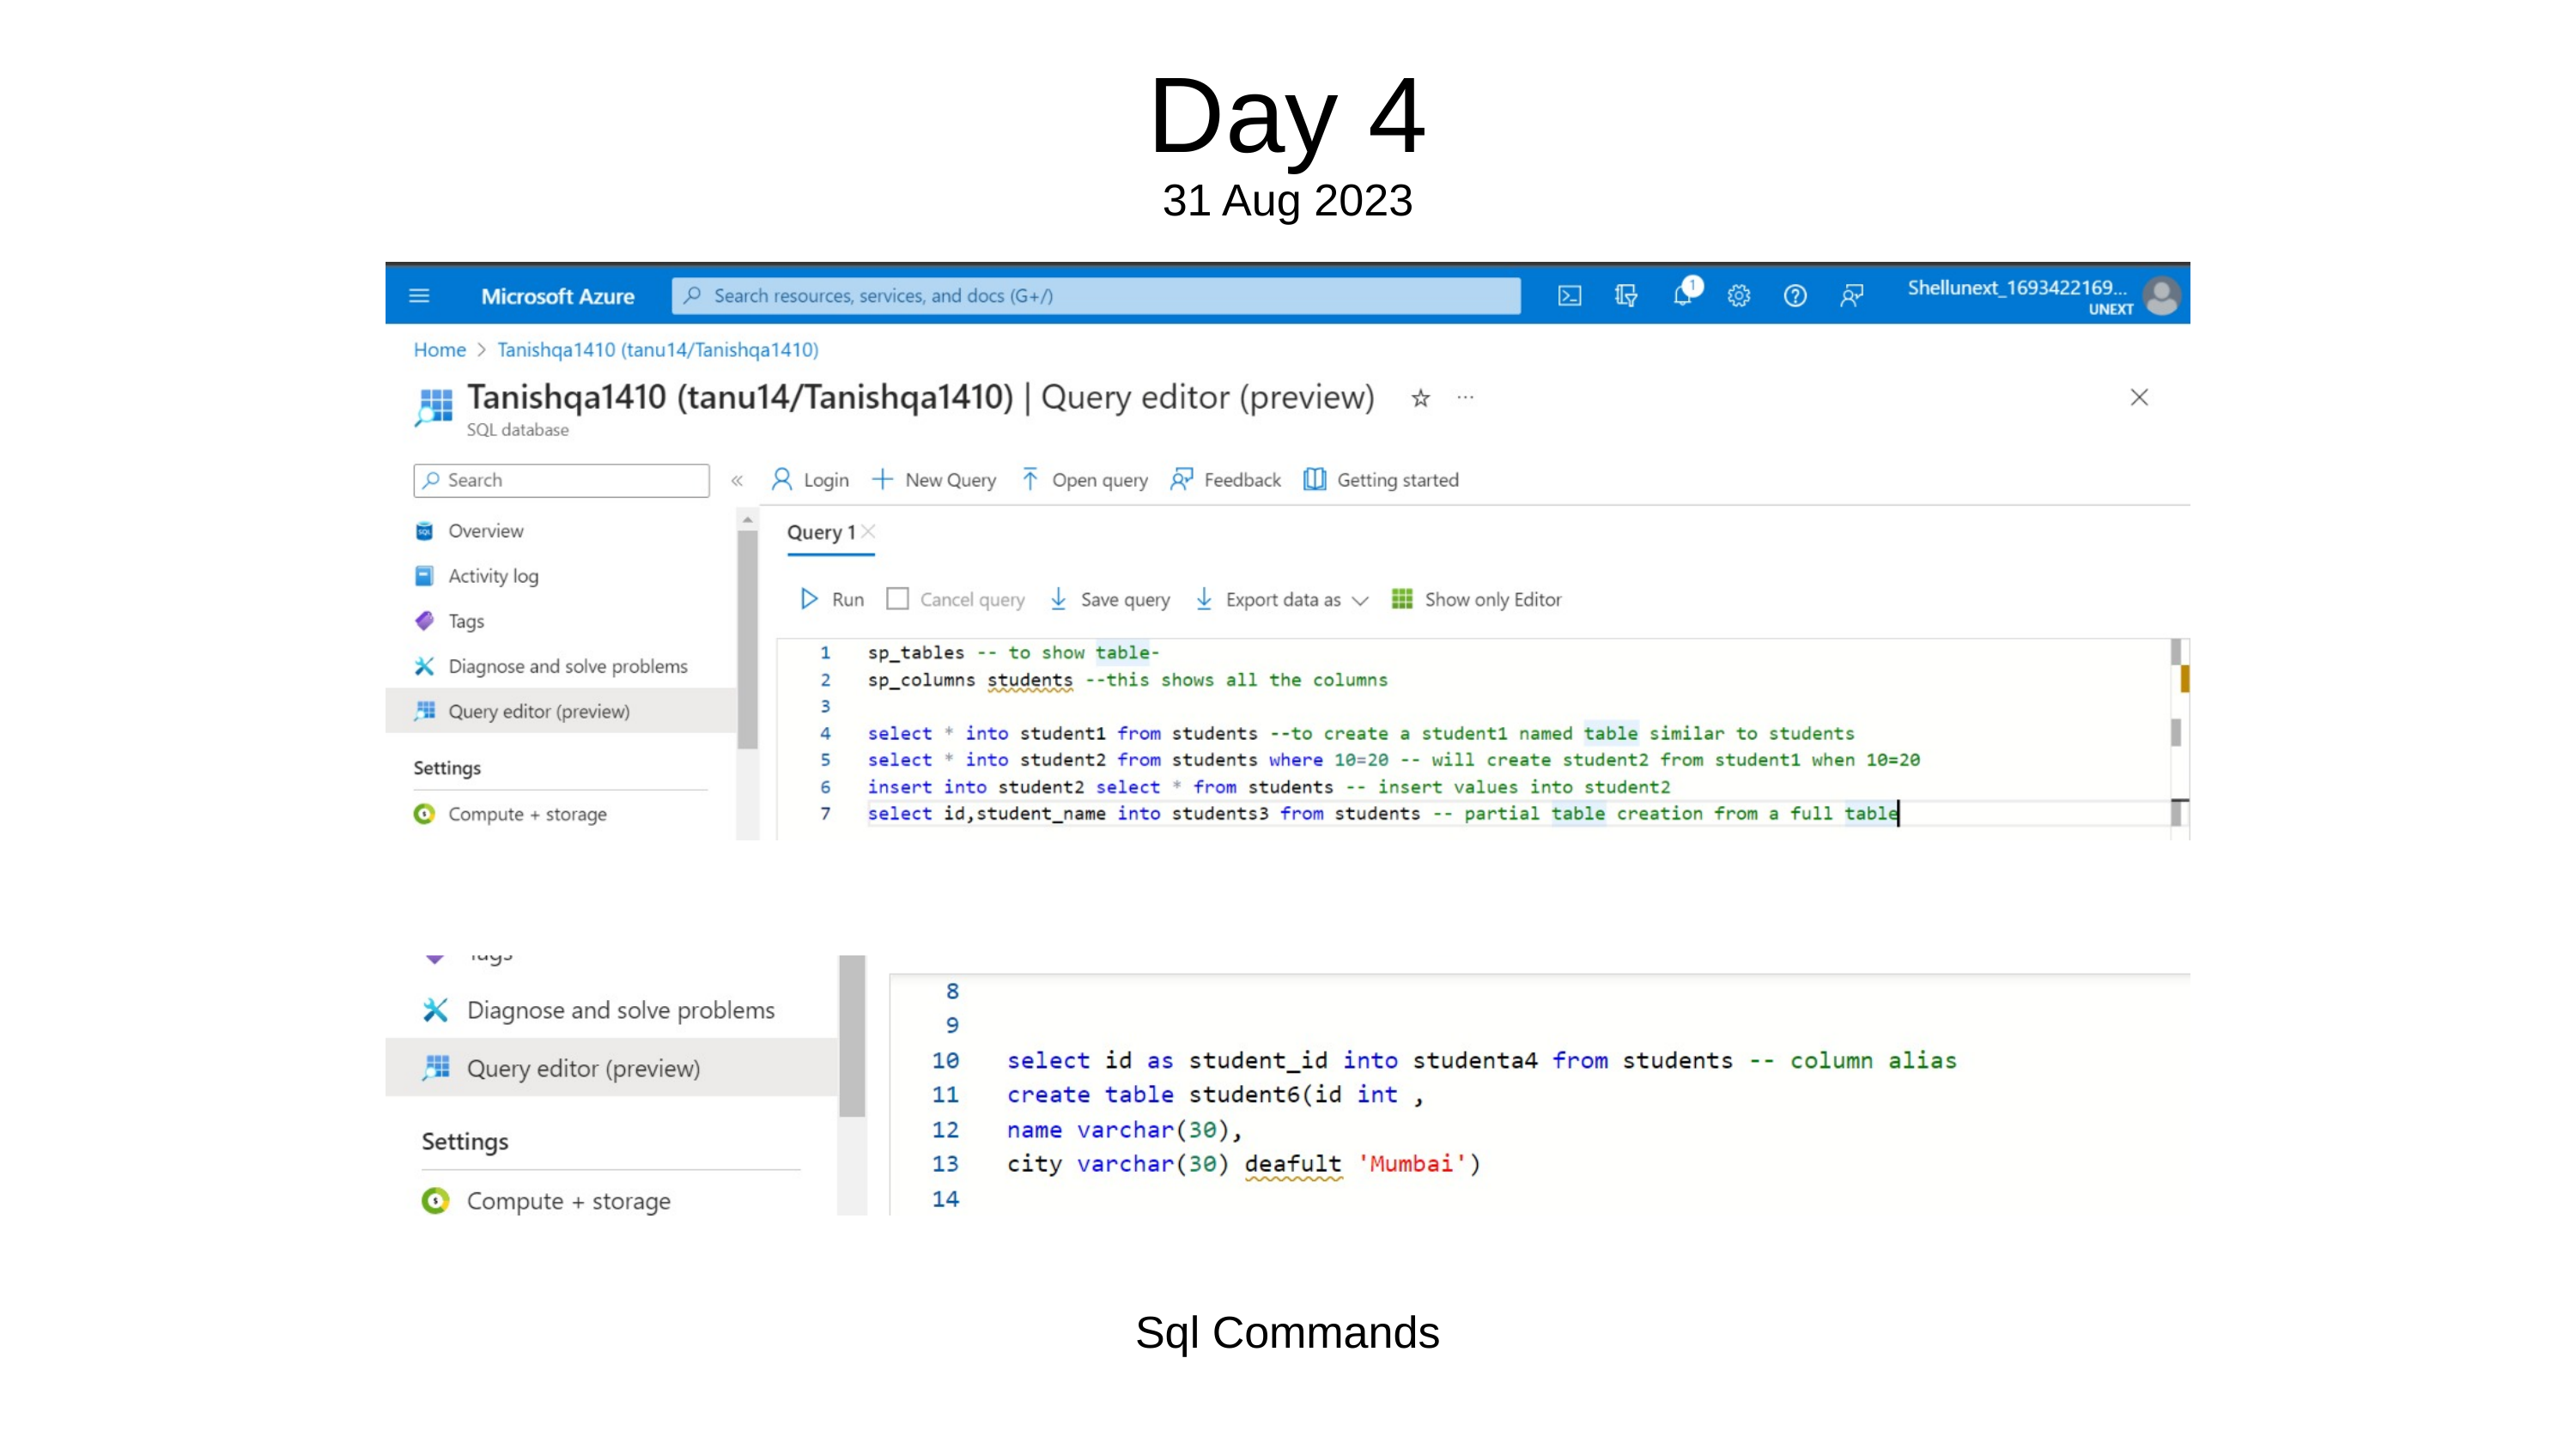

Day 4
31 Aug 2023

Sql Commands